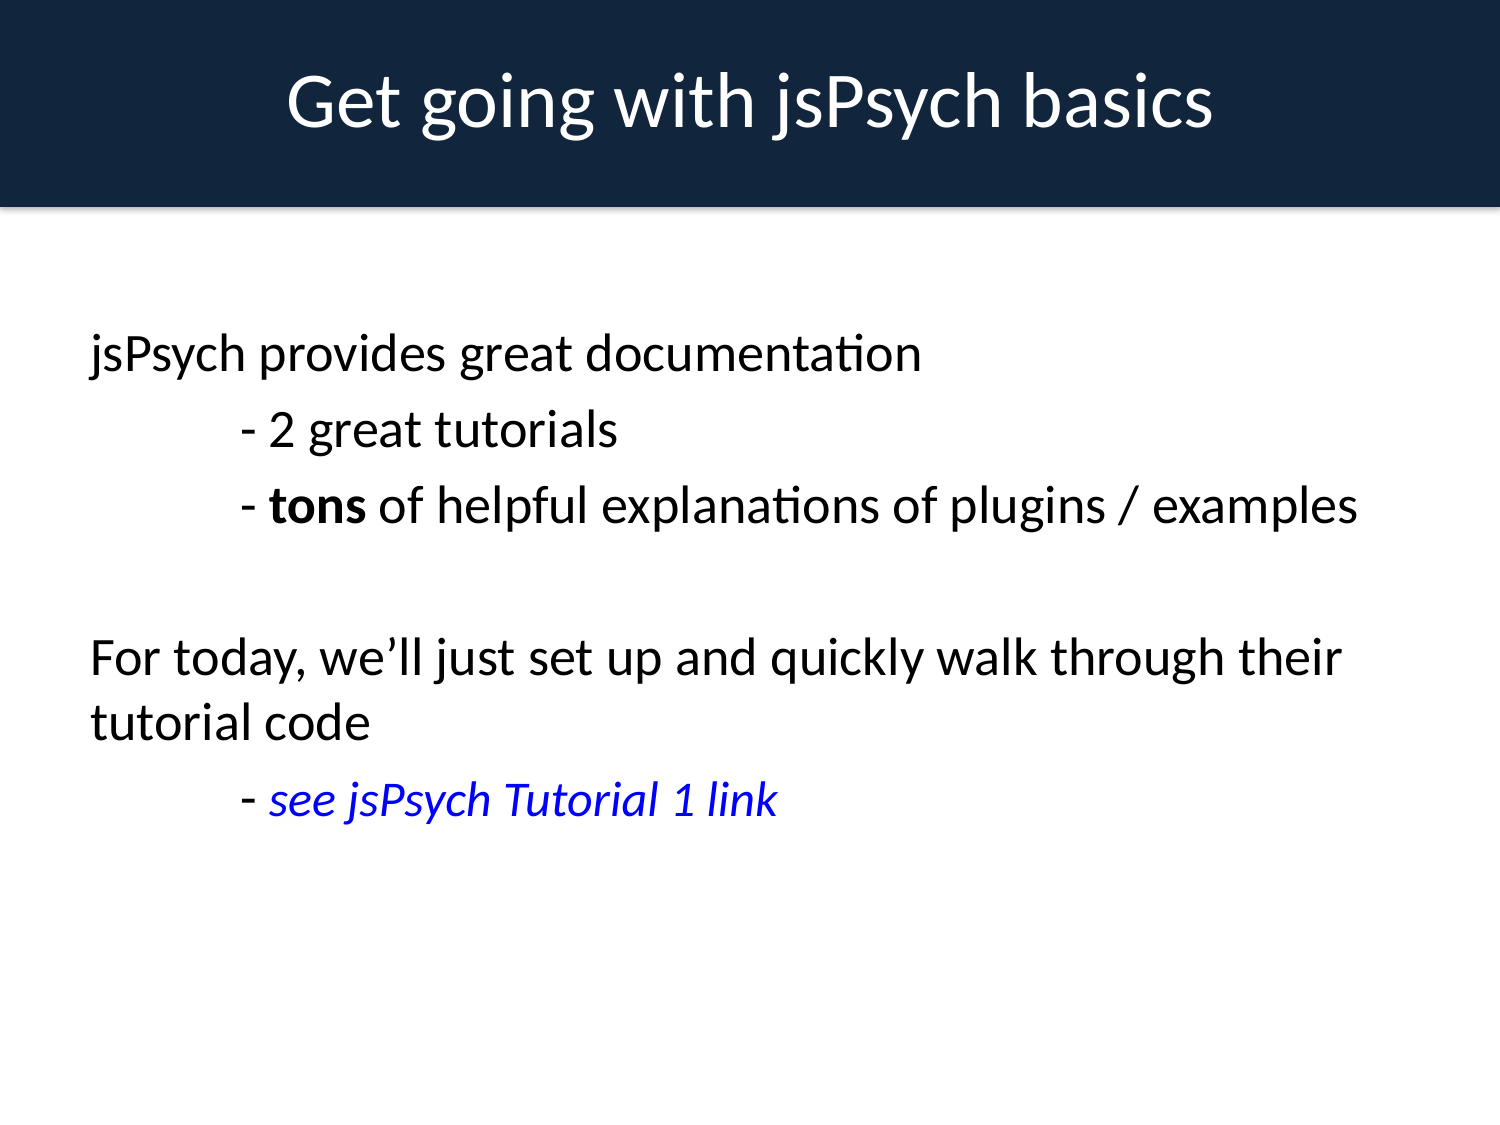

Get going with jsPsych basics
jsPsych provides great documentation
	- 2 great tutorials
	- tons of helpful explanations of plugins / examples

For today, we’ll just set up and quickly walk through their tutorial code
	- see jsPsych Tutorial 1 link